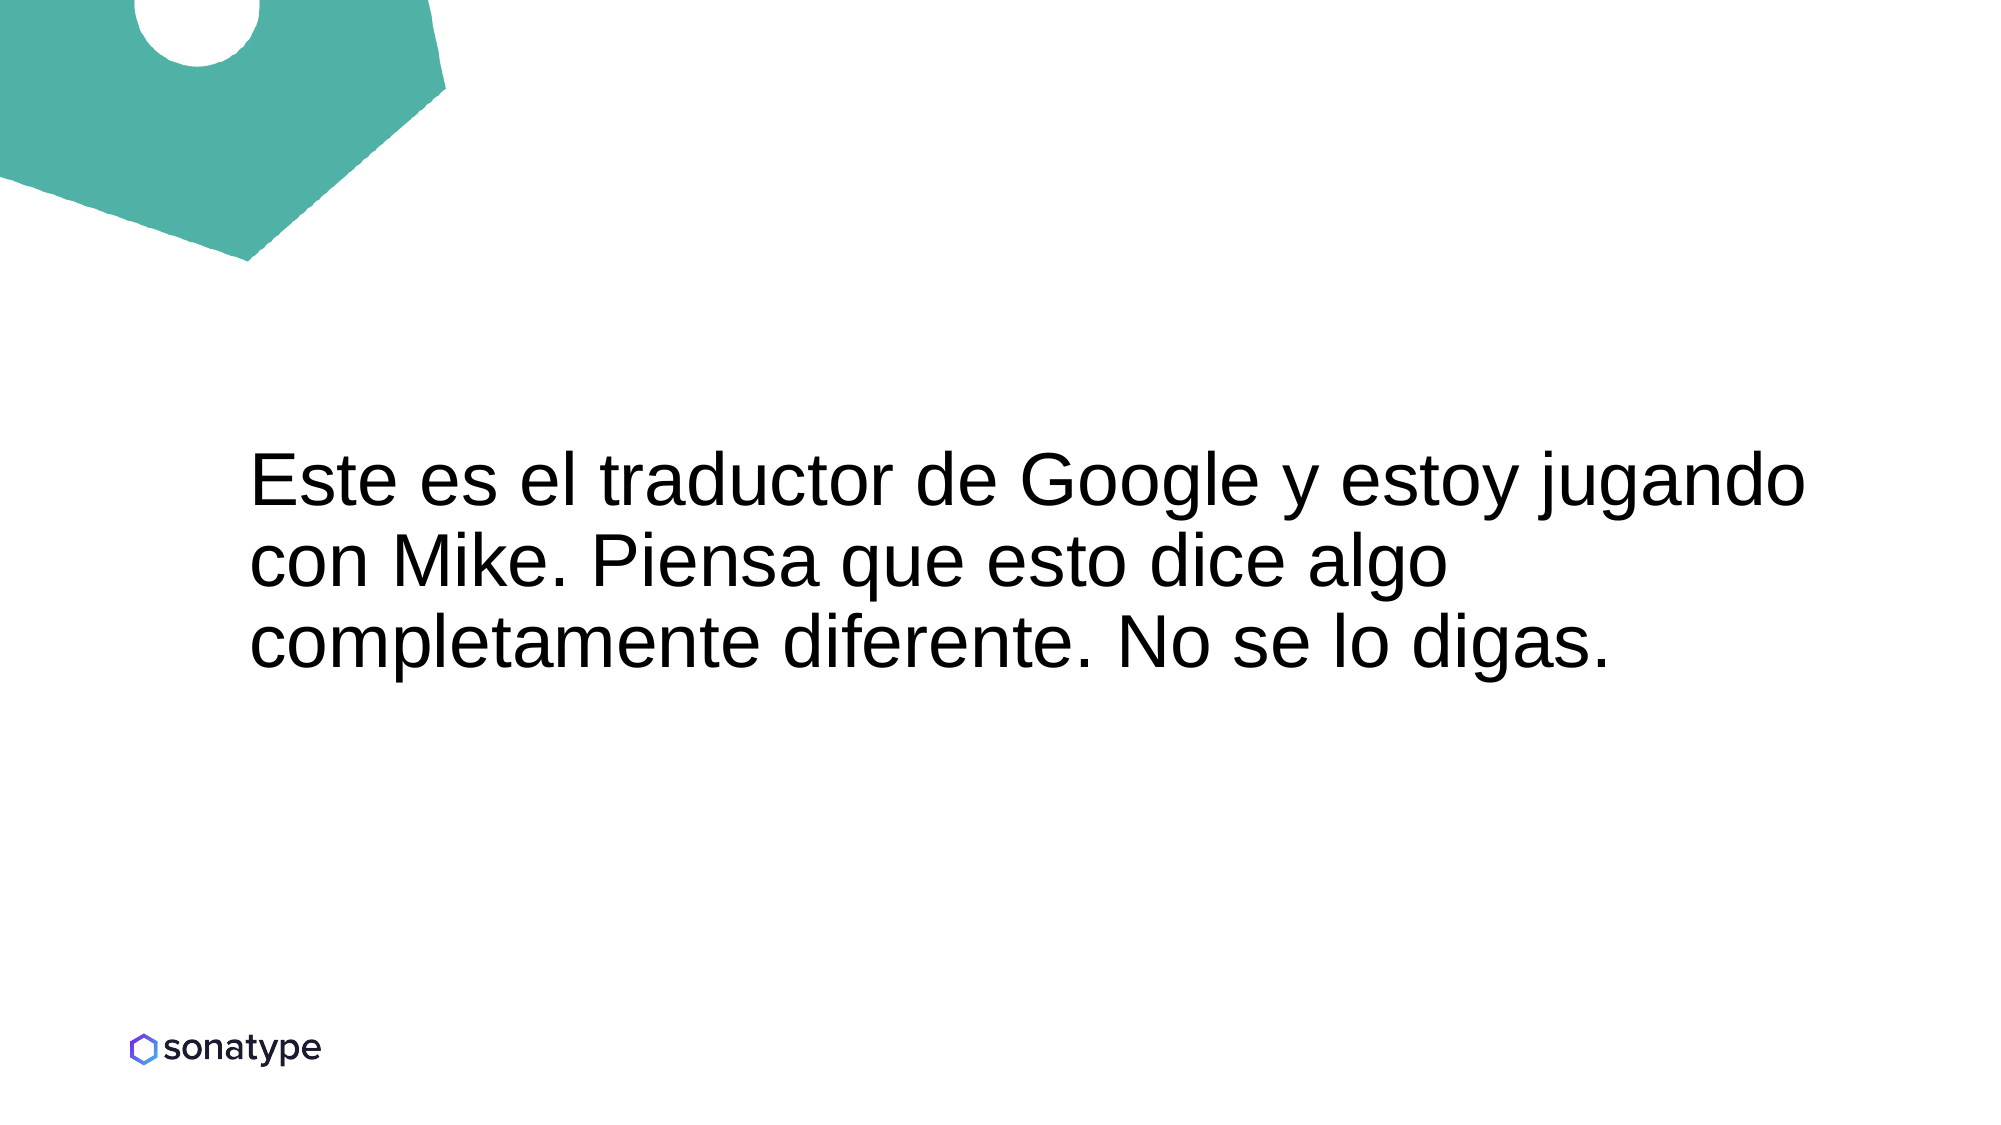

# Este es el traductor de Google y estoy jugando con Mike. Piensa que esto dice algo completamente diferente. No se lo digas.